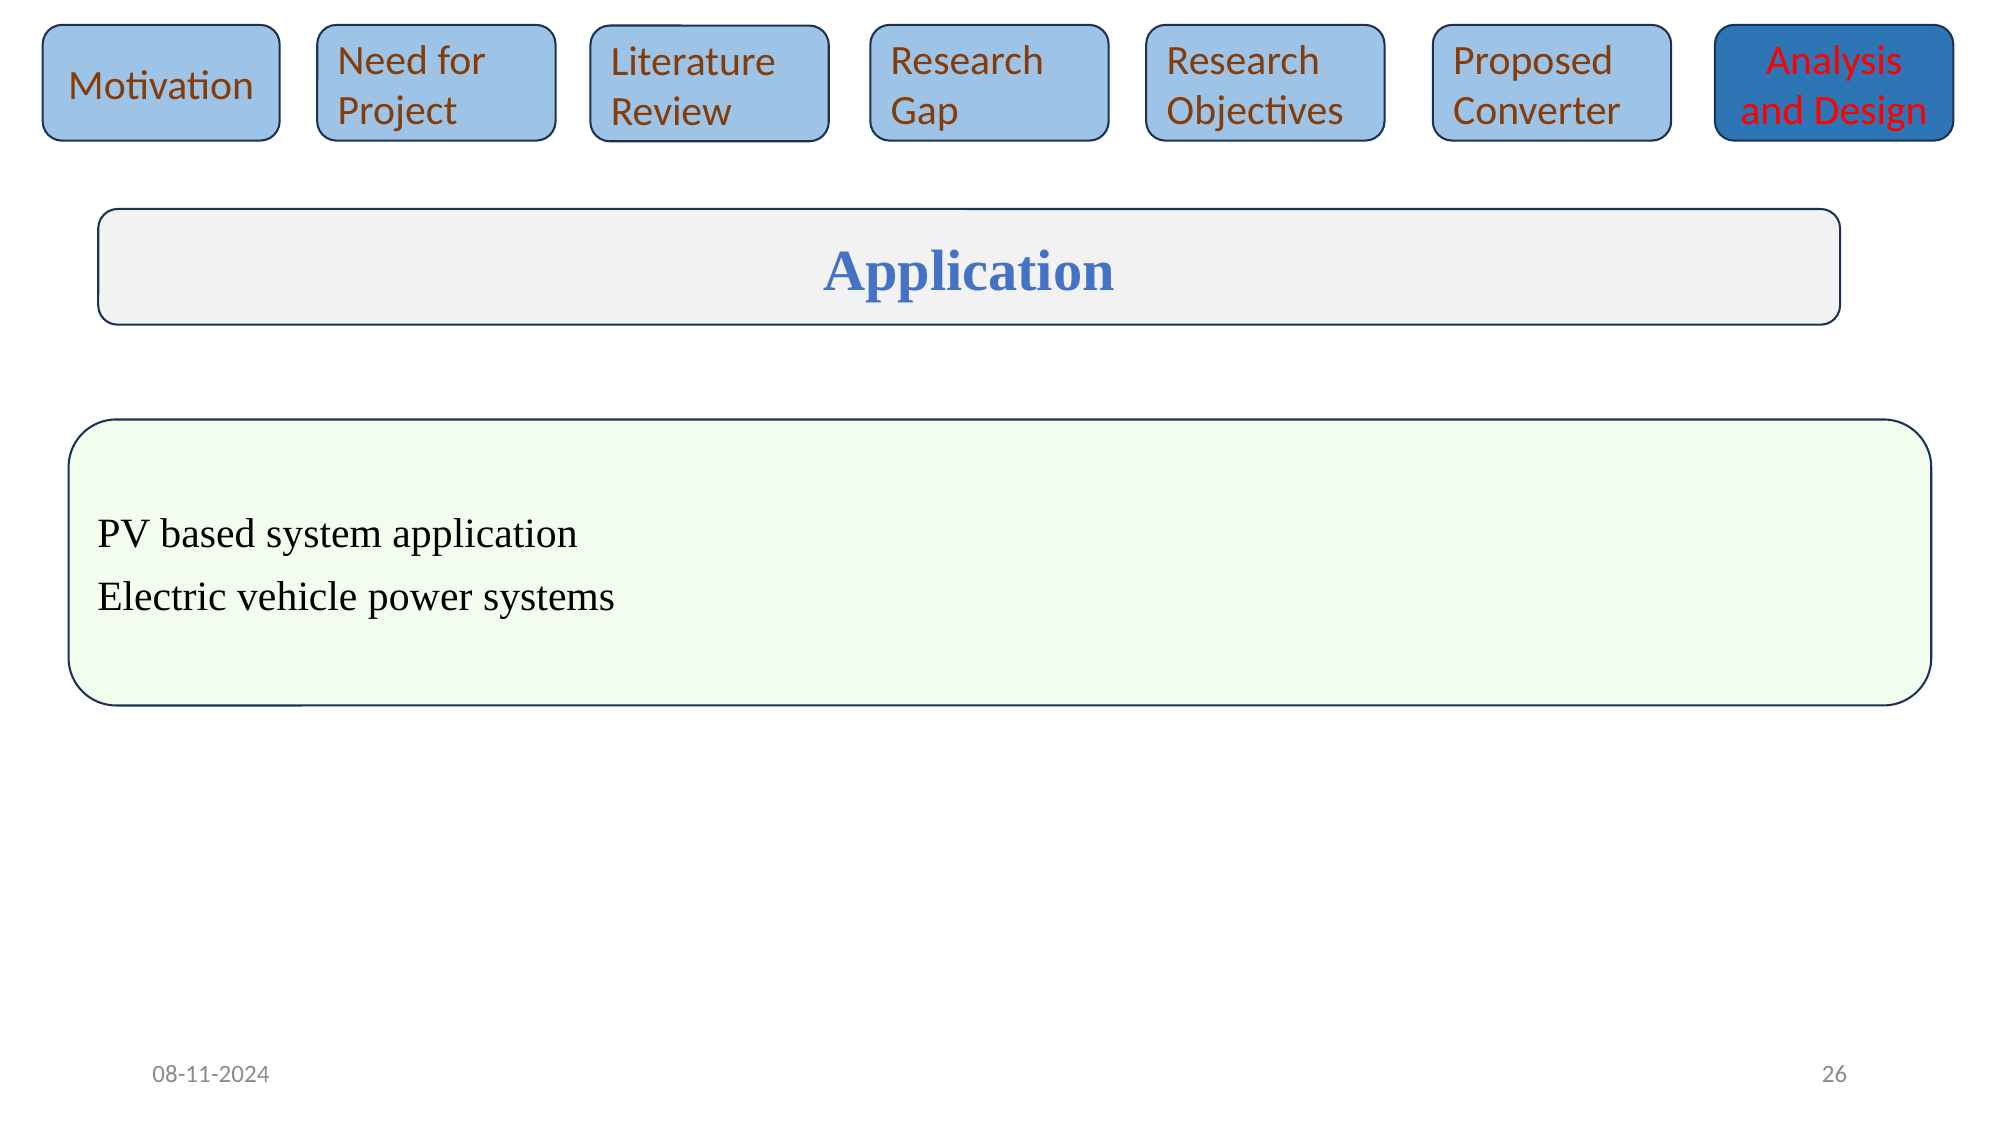

Research Gap
Research Objectives
Proposed Converter
Need for Project

Analysis and Design

Motivation
Literature Review
Application
PV based system application
Electric vehicle power systems
08-11-2024
26